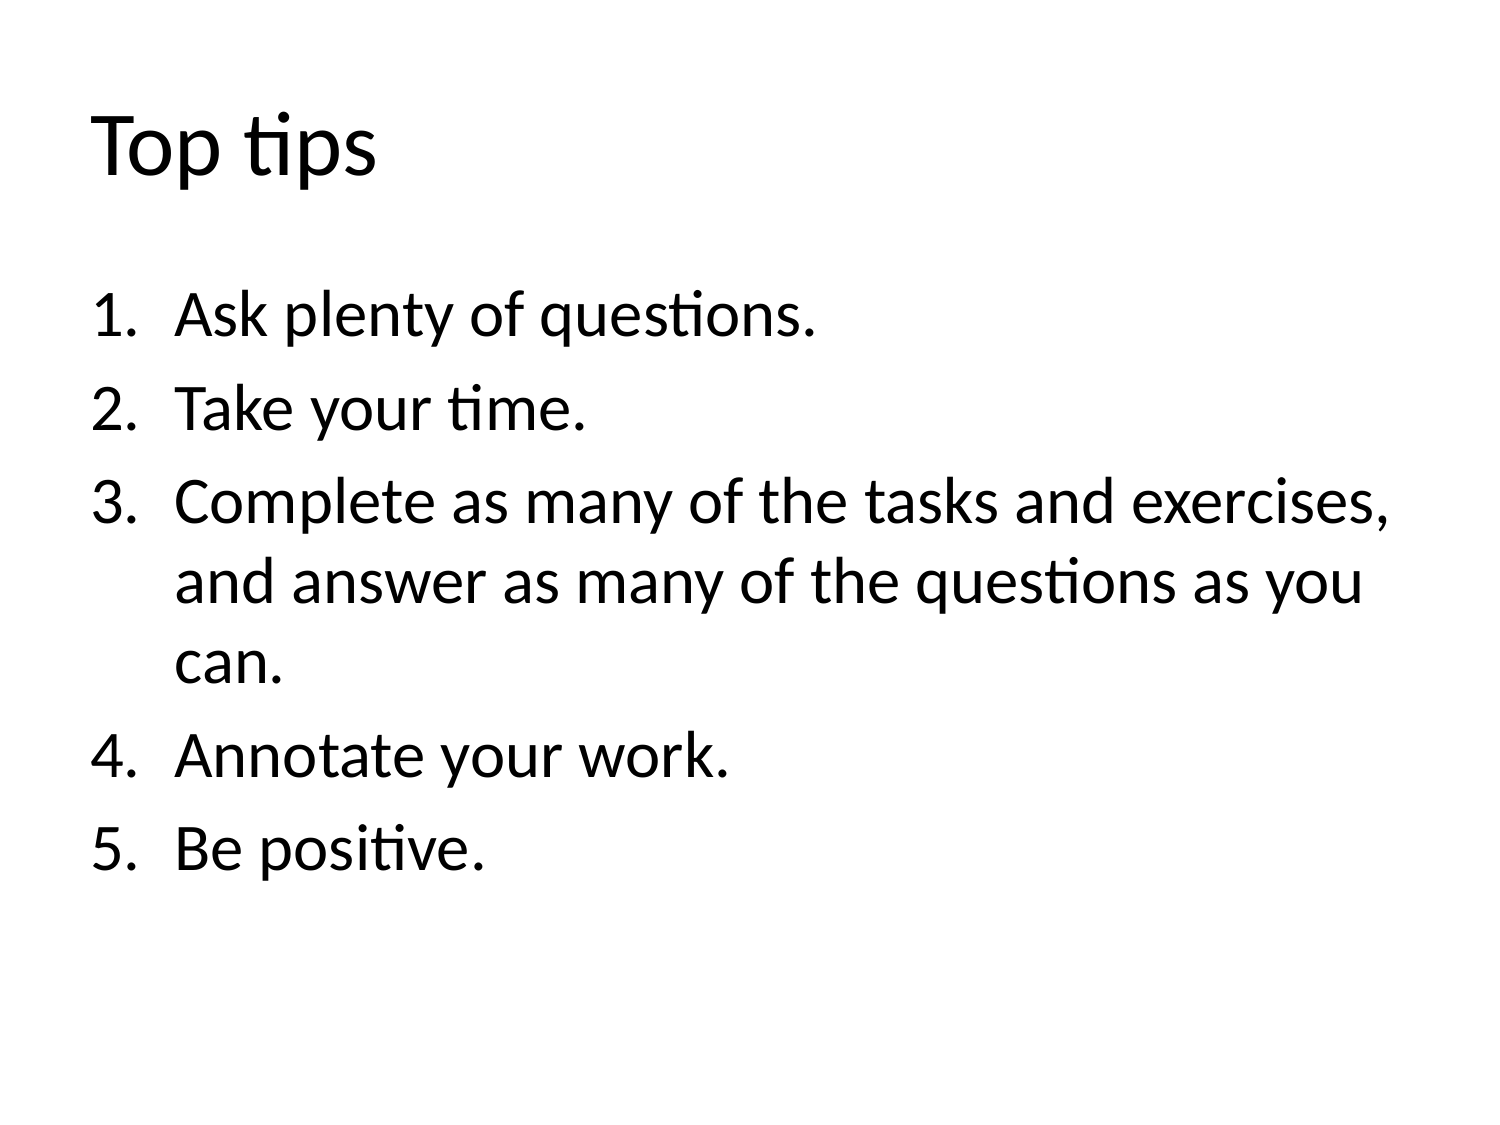

# Top tips
Ask plenty of questions.
Take your time.
Complete as many of the tasks and exercises, and answer as many of the questions as you can.
Annotate your work.
Be positive.